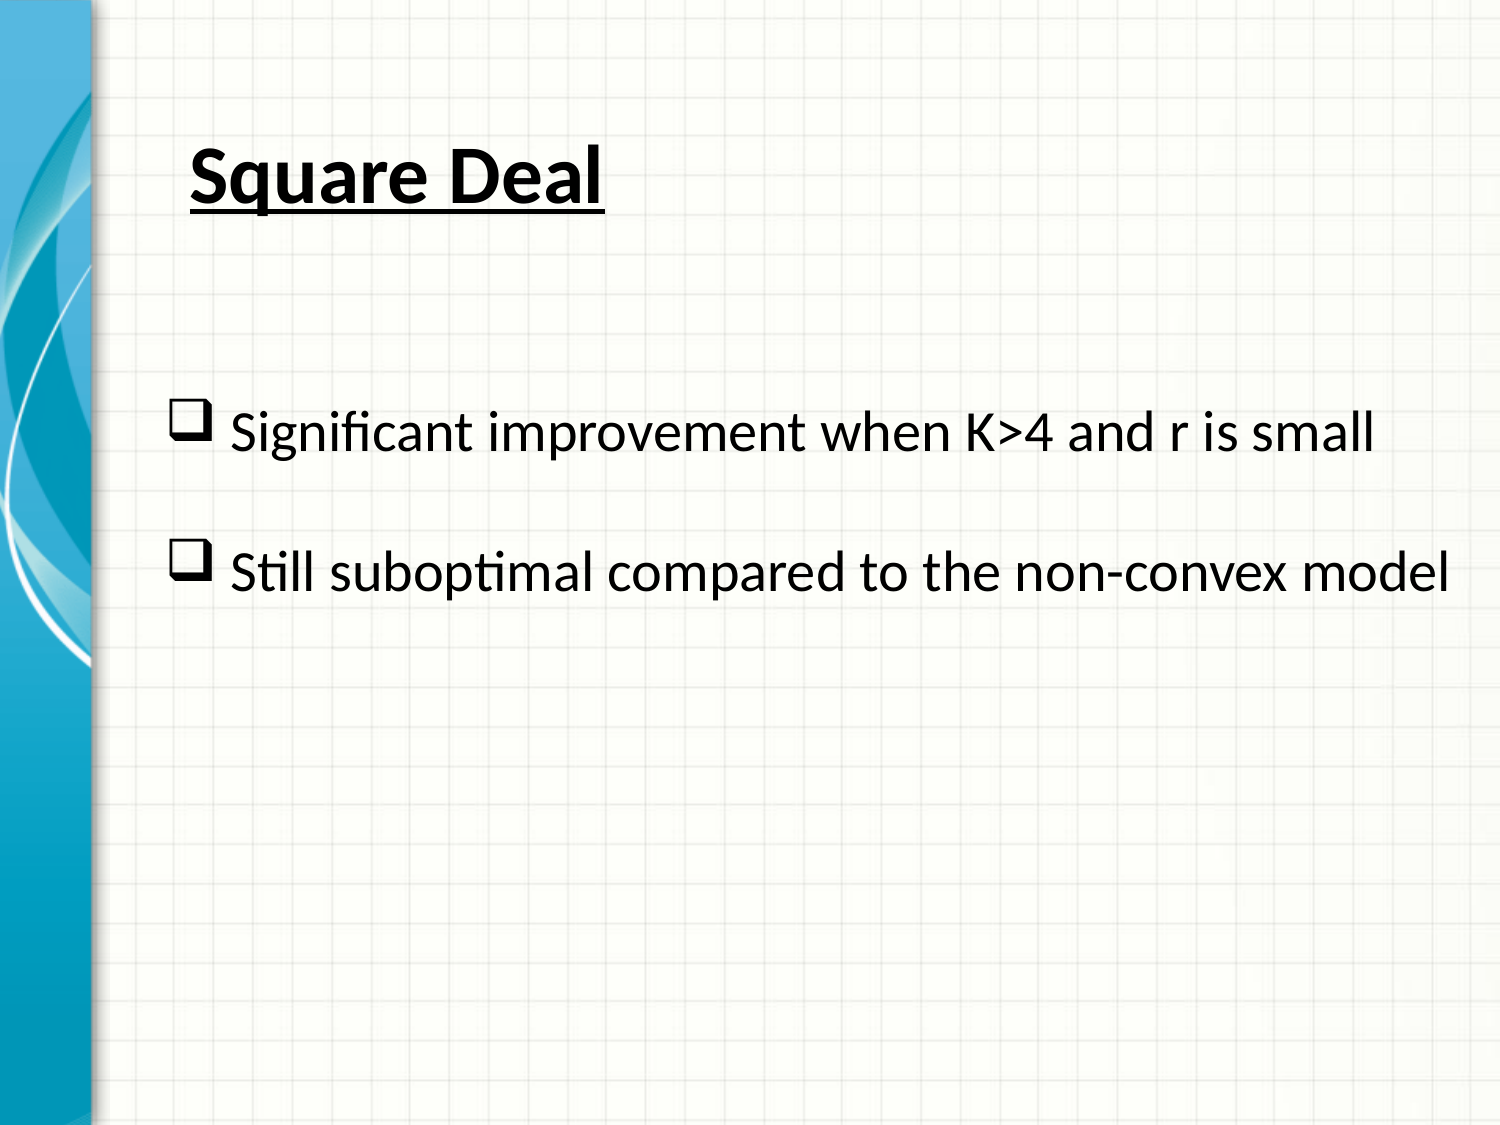

Square Deal
 Significant improvement when K>4 and r is small

 Still suboptimal compared to the non-convex model